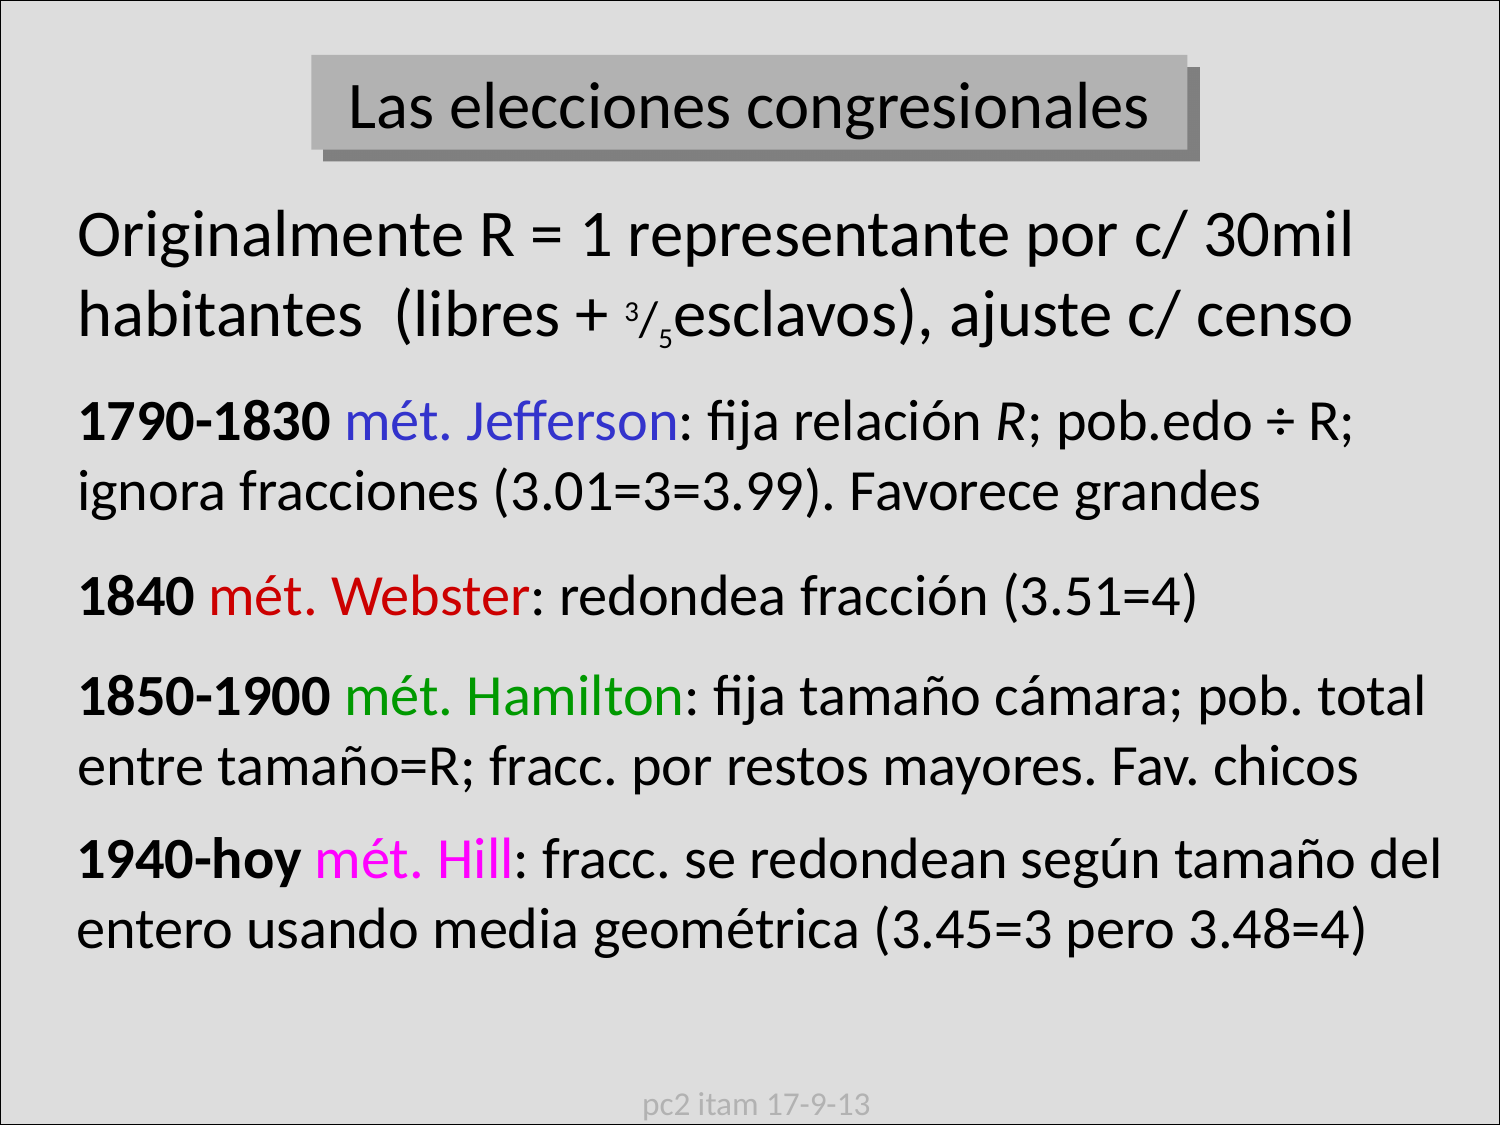

Las elecciones congresionales
Originalmente R = 1 representante por c/ 30mil habitantes  (libres + 3/5esclavos), ajuste c/ censo
1790-1830 mét. Jefferson: fija relación R; pob.edo ÷ R; ignora fracciones (3.01=3=3.99). Favorece grandes

1840 mét. Webster: redondea fracción (3.51=4)
1850-1900 mét. Hamilton: fija tamaño cámara; pob. total entre tamaño=R; fracc. por restos mayores. Fav. chicos
1940-hoy mét. Hill: fracc. se redondean según tamaño del entero usando media geométrica (3.45=3 pero 3.48=4)